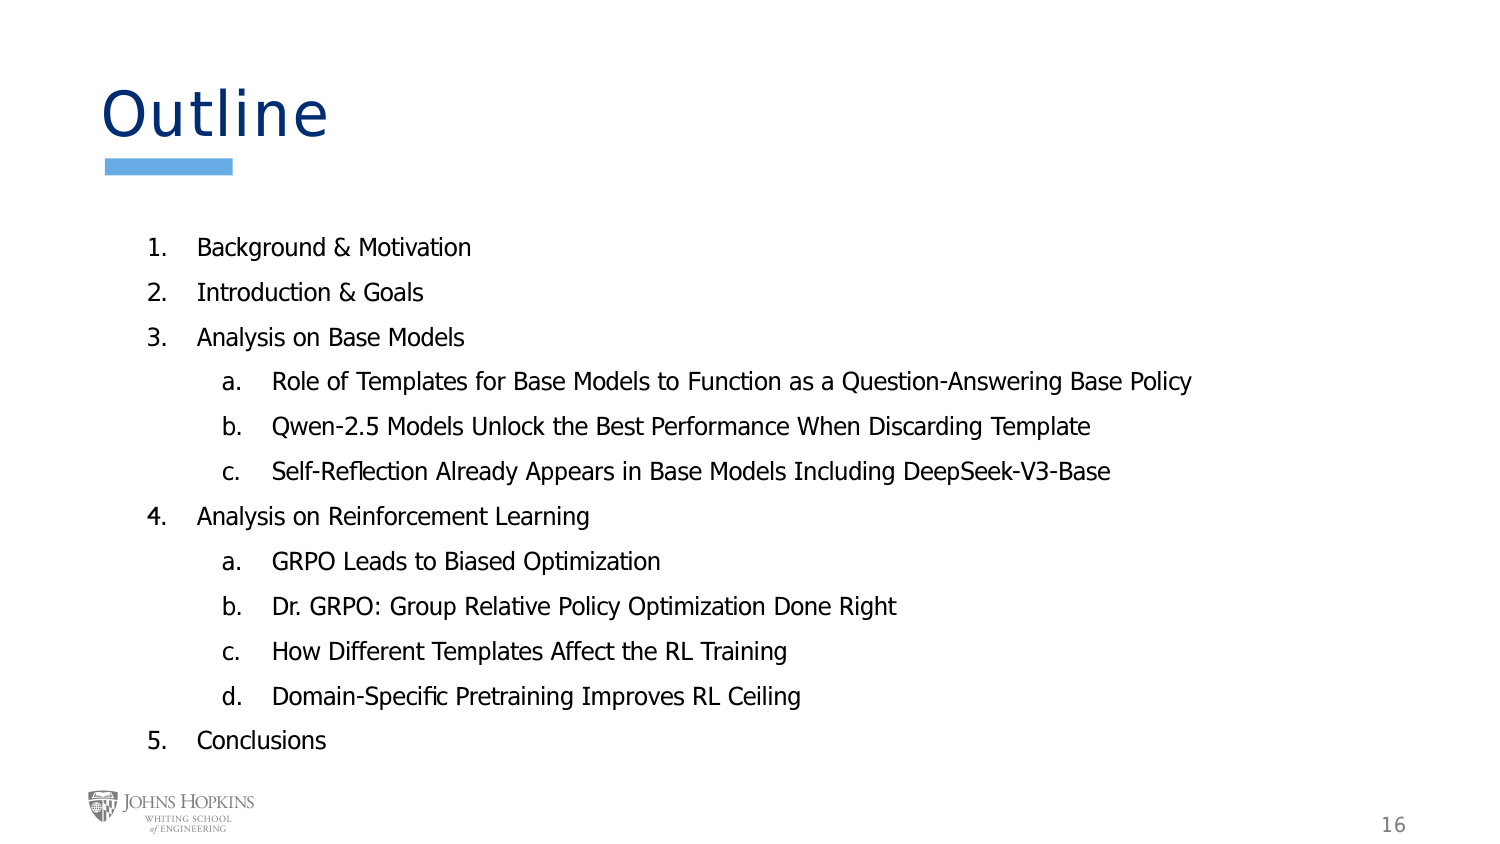

# Outline
Background & Motivation
Introduction & Goals
Analysis on Base Models
Role of Templates for Base Models to Function as a Question-Answering Base Policy
Qwen-2.5 Models Unlock the Best Performance When Discarding Template
Self-Reflection Already Appears in Base Models Including DeepSeek-V3-Base
Analysis on Reinforcement Learning
GRPO Leads to Biased Optimization
Dr. GRPO: Group Relative Policy Optimization Done Right
How Different Templates Affect the RL Training
Domain-Specific Pretraining Improves RL Ceiling
Conclusions